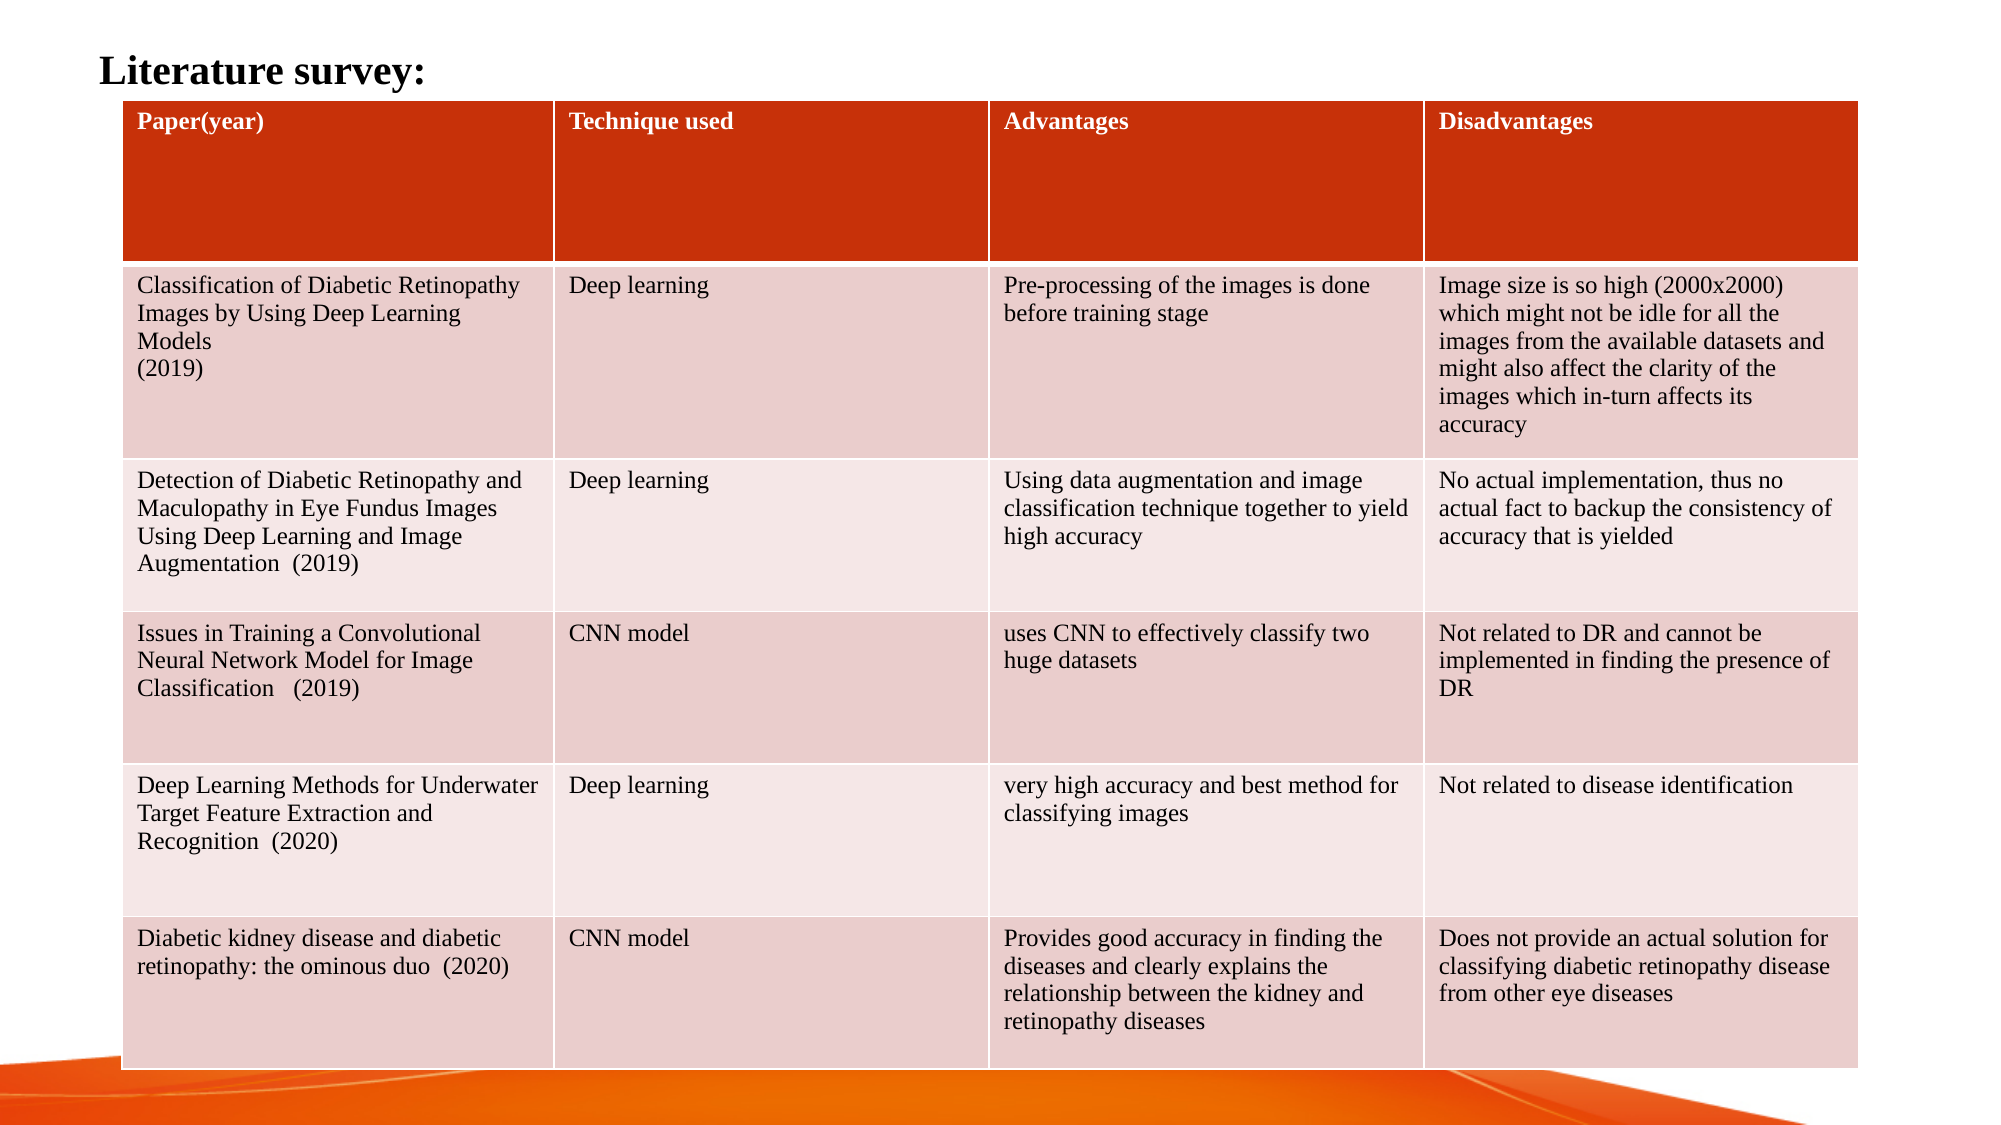

# Literature survey:
| Paper(year) | Technique used | Advantages | Disadvantages |
| --- | --- | --- | --- |
| Classification of Diabetic Retinopathy Images by Using Deep Learning Models (2019) | Deep learning | Pre-processing of the images is done before training stage | Image size is so high (2000x2000) which might not be idle for all the images from the available datasets and might also affect the clarity of the images which in-turn affects its accuracy |
| Detection of Diabetic Retinopathy and Maculopathy in Eye Fundus Images Using Deep Learning and Image Augmentation (2019) | Deep learning | Using data augmentation and image classification technique together to yield high accuracy | No actual implementation, thus no actual fact to backup the consistency of accuracy that is yielded |
| Issues in Training a Convolutional Neural Network Model for Image Classification (2019) | CNN model | uses CNN to effectively classify two huge datasets | Not related to DR and cannot be implemented in finding the presence of DR |
| Deep Learning Methods for Underwater Target Feature Extraction and Recognition (2020) | Deep learning | very high accuracy and best method for classifying images | Not related to disease identification |
| Diabetic kidney disease and diabetic retinopathy: the ominous duo (2020) | CNN model | Provides good accuracy in finding the diseases and clearly explains the relationship between the kidney and retinopathy diseases | Does not provide an actual solution for classifying diabetic retinopathy disease from other eye diseases |